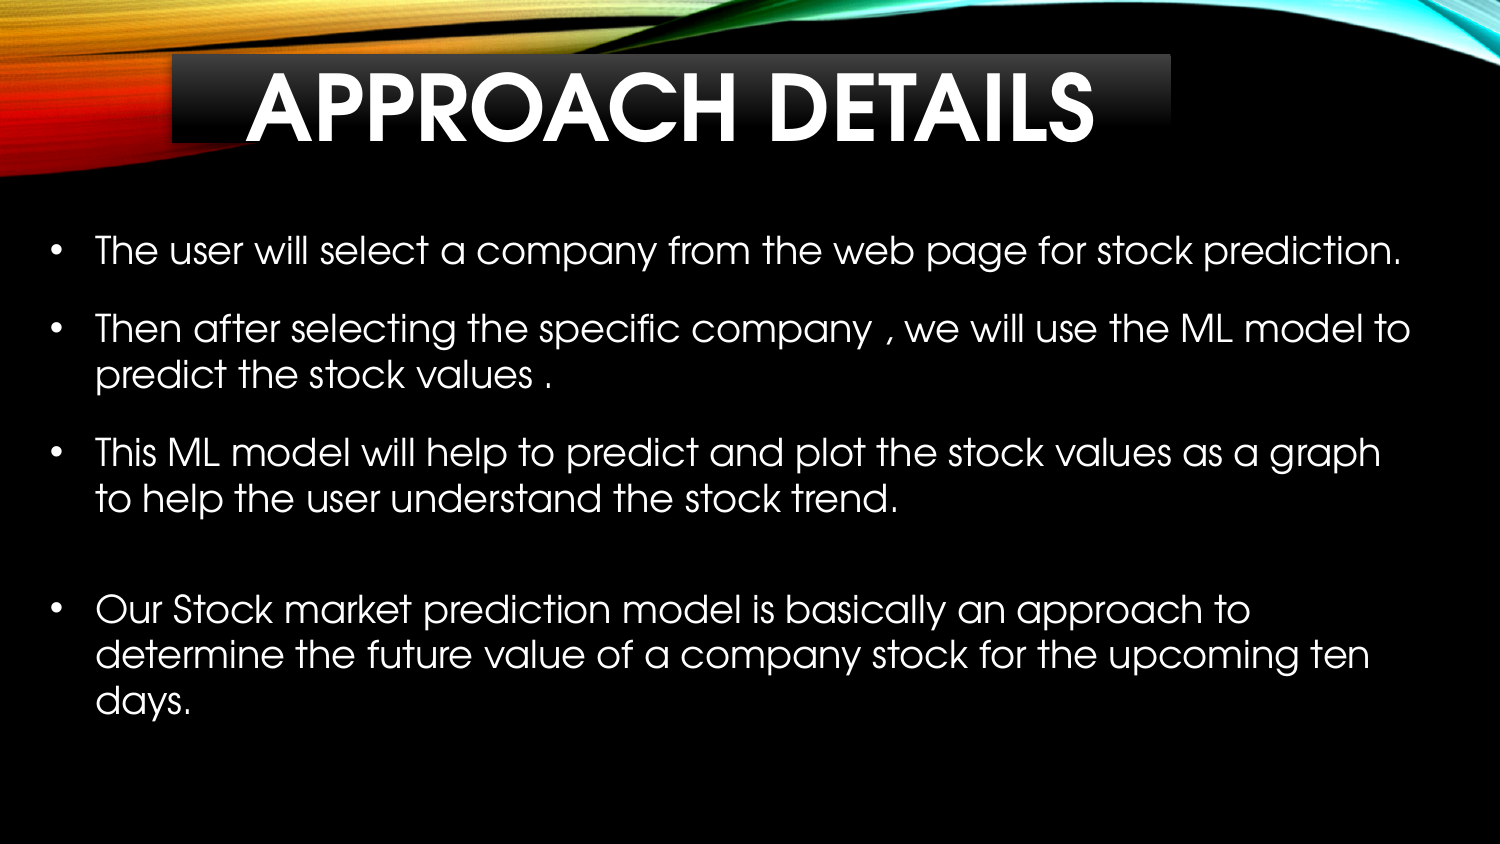

APPROACH DETAILS
The user will select a company from the web page for stock prediction.
Then after selecting the specific company , we will use the ML model to predict the stock values .
This ML model will help to predict and plot the stock values as a graph to help the user understand the stock trend.
Our Stock market prediction model is basically an approach to determine the future value of a company stock for the upcoming ten days.